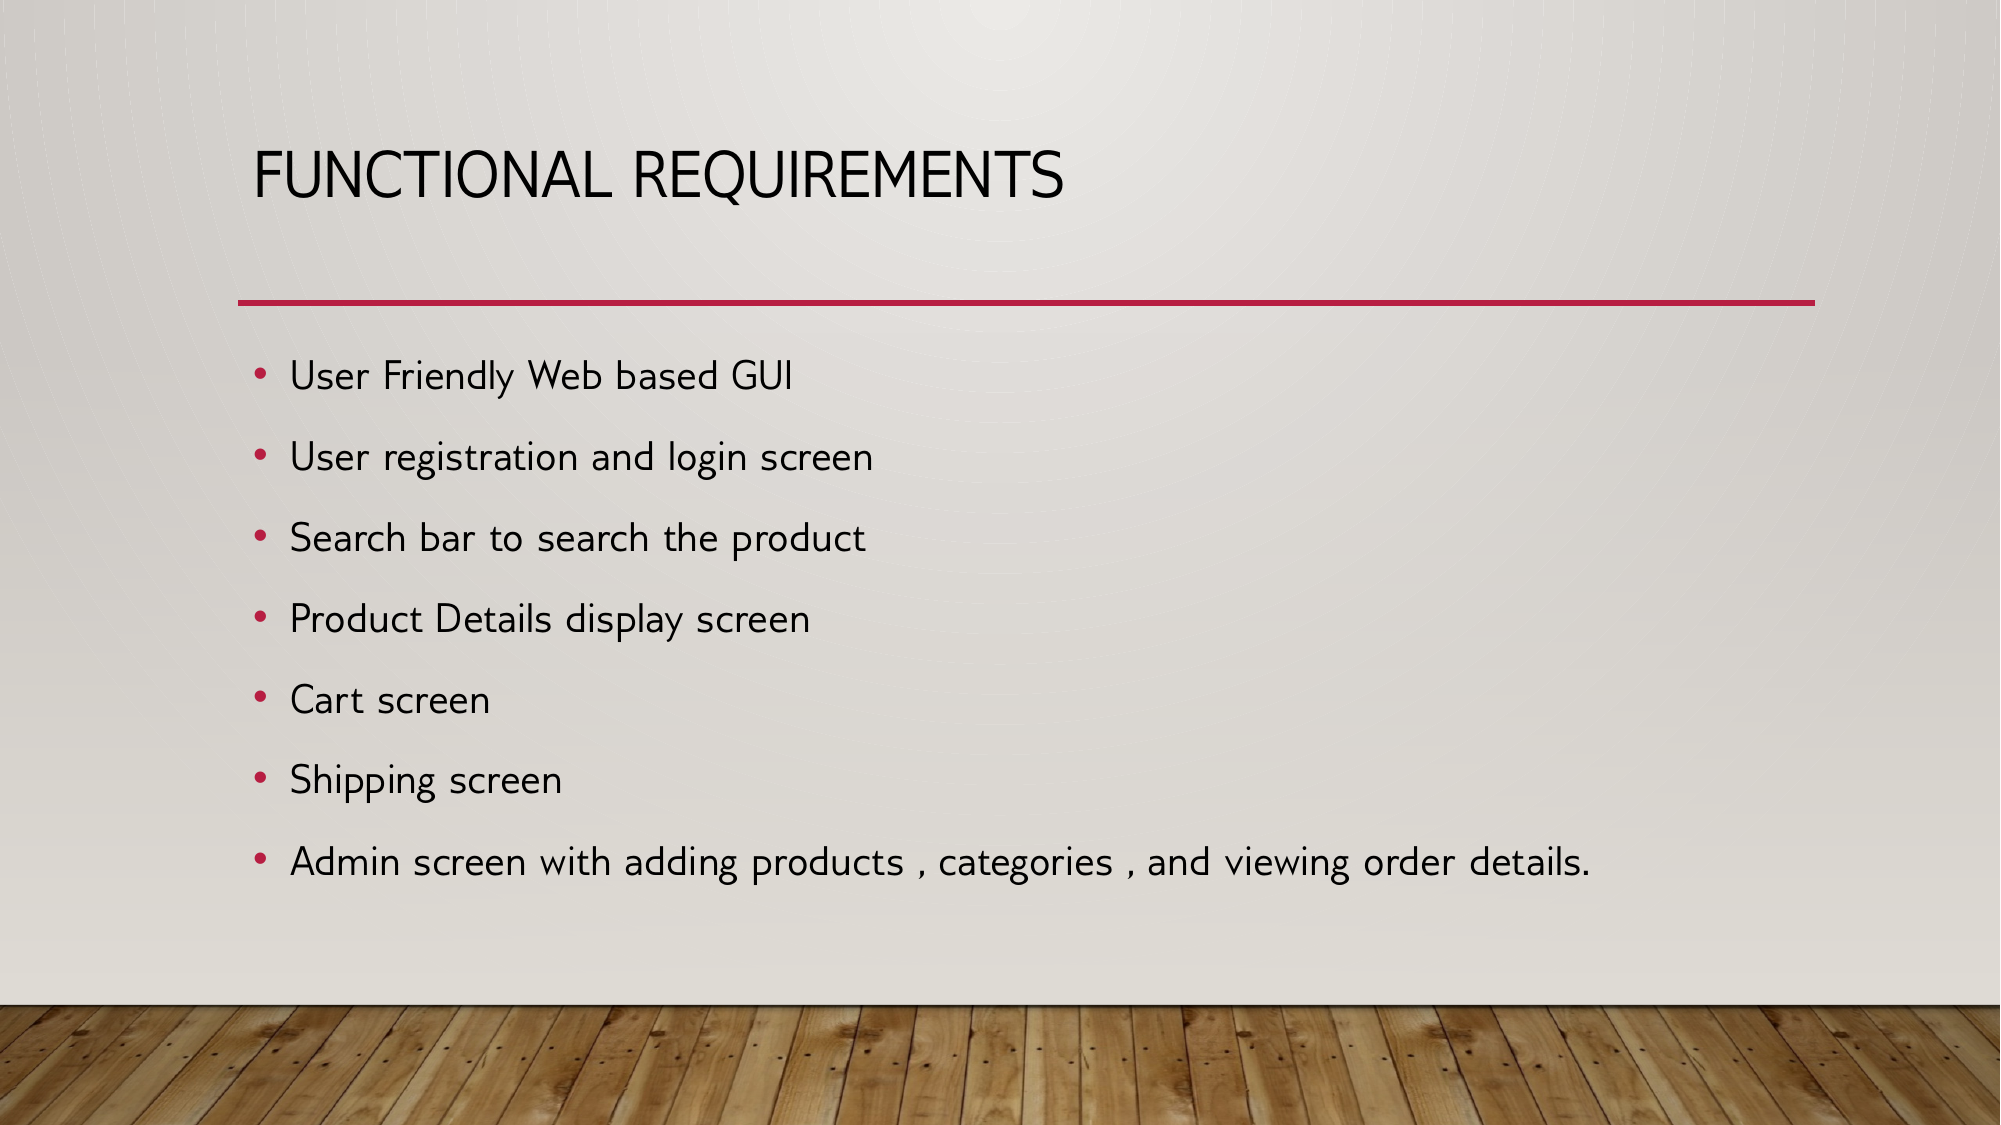

# Functional requirements
User Friendly Web based GUI
User registration and login screen
Search bar to search the product
Product Details display screen
Cart screen
Shipping screen
Admin screen with adding products , categories , and viewing order details.